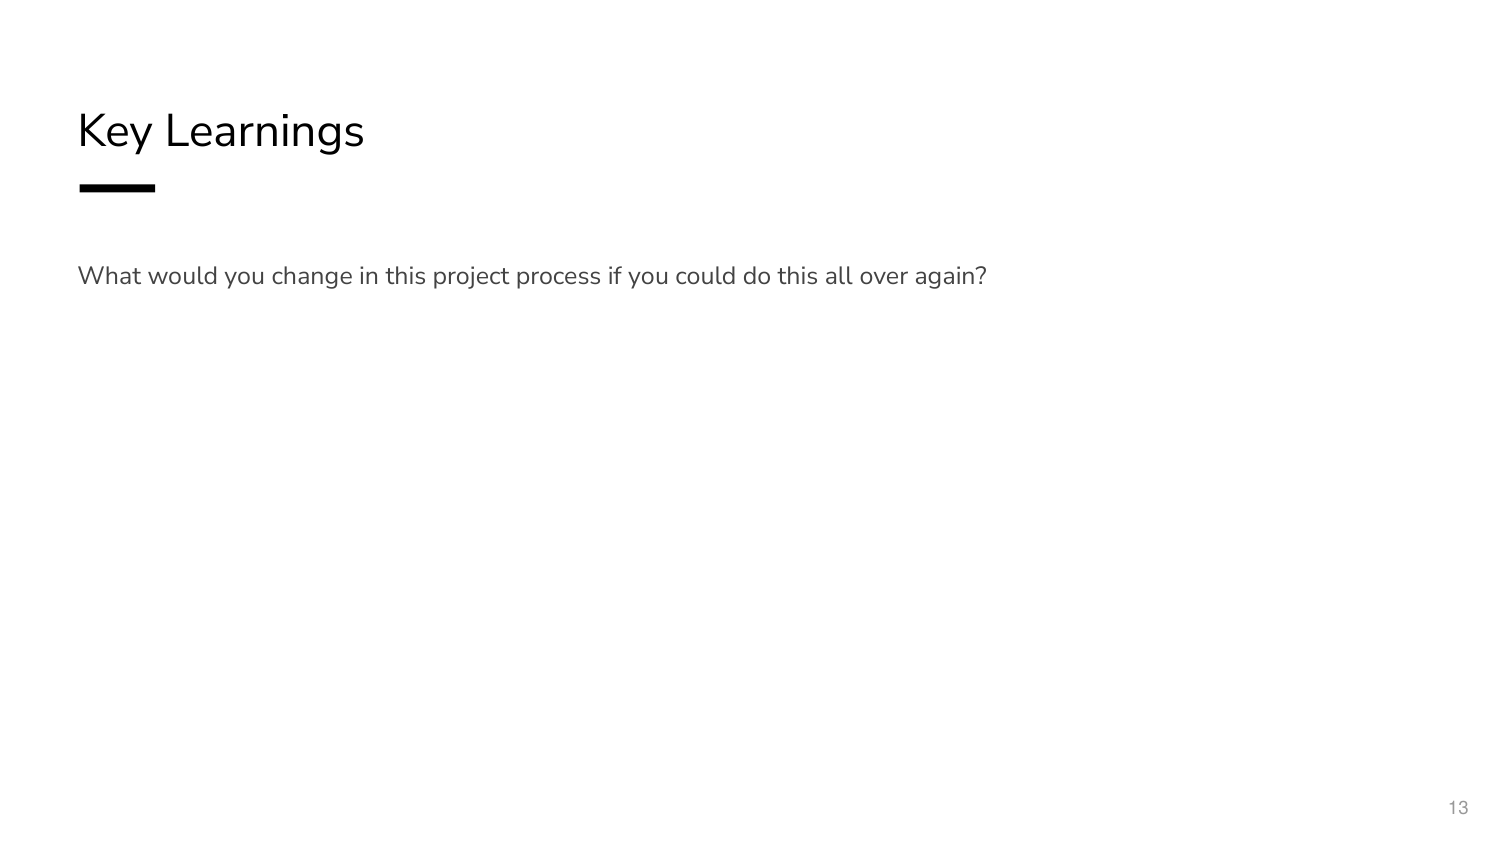

# Key Learnings
What would you change in this project process if you could do this all over again?